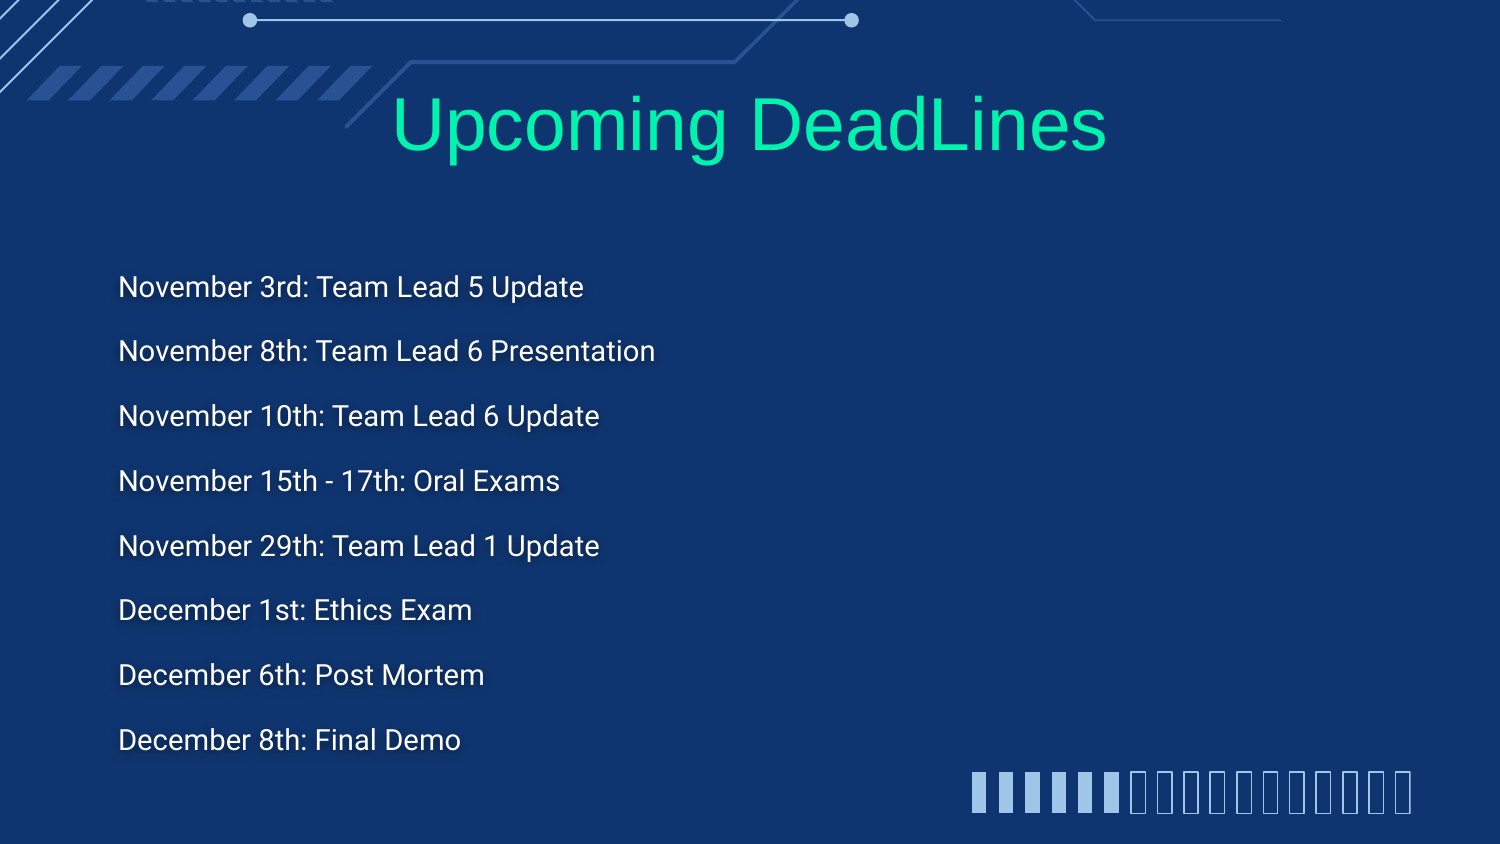

# Upcoming DeadLines

November 3rd: Team Lead 5 Update
November 8th: Team Lead 6 Presentation
November 10th: Team Lead 6 Update
November 15th - 17th: Oral Exams
November 29th: Team Lead 1 Update
December 1st: Ethics Exam
December 6th: Post Mortem
December 8th: Final Demo